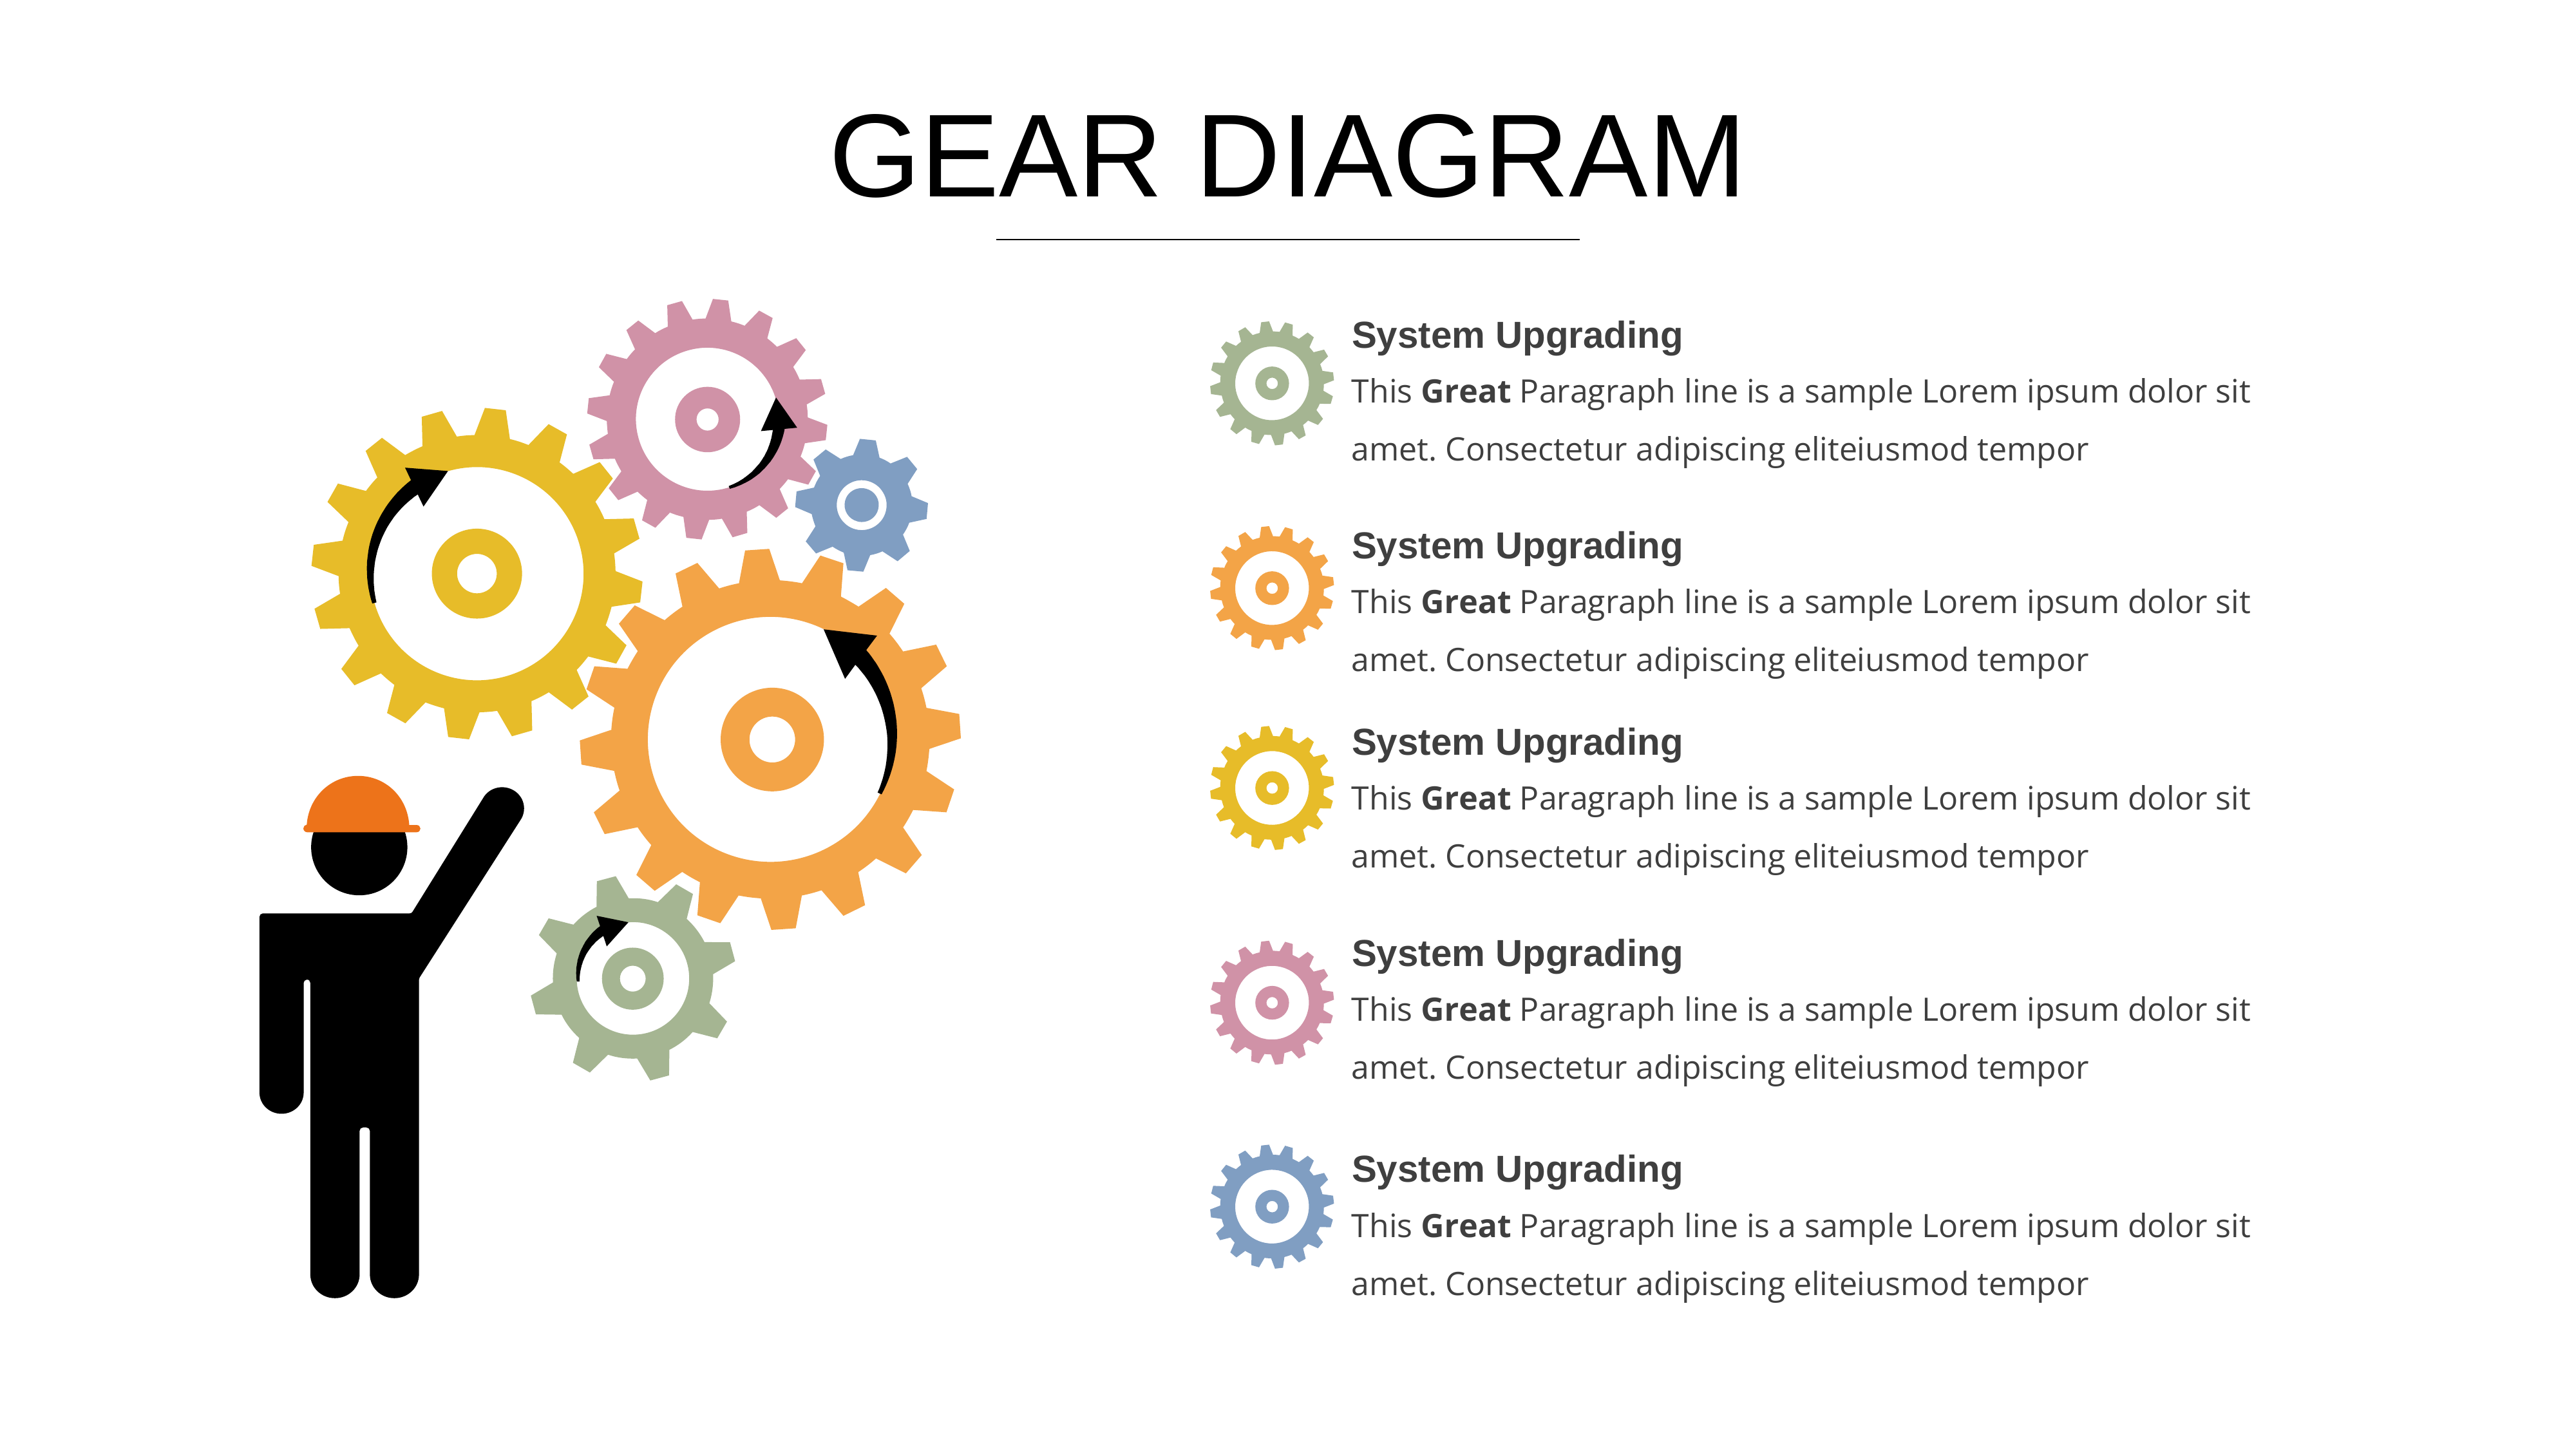

# GEAR DIAGRAM

System Upgrading

This Great Paragraph line is a sample Lorem ipsum dolor sit amet. Consectetur adipiscing eliteiusmod tempor

System Upgrading

This Great Paragraph line is a sample Lorem ipsum dolor sit amet. Consectetur adipiscing eliteiusmod tempor

System Upgrading

This Great Paragraph line is a sample Lorem ipsum dolor sit amet. Consectetur adipiscing eliteiusmod tempor

System Upgrading

This Great Paragraph line is a sample Lorem ipsum dolor sit amet. Consectetur adipiscing eliteiusmod tempor
System Upgrading

This Great Paragraph line is a sample Lorem ipsum dolor sit amet. Consectetur adipiscing eliteiusmod tempor